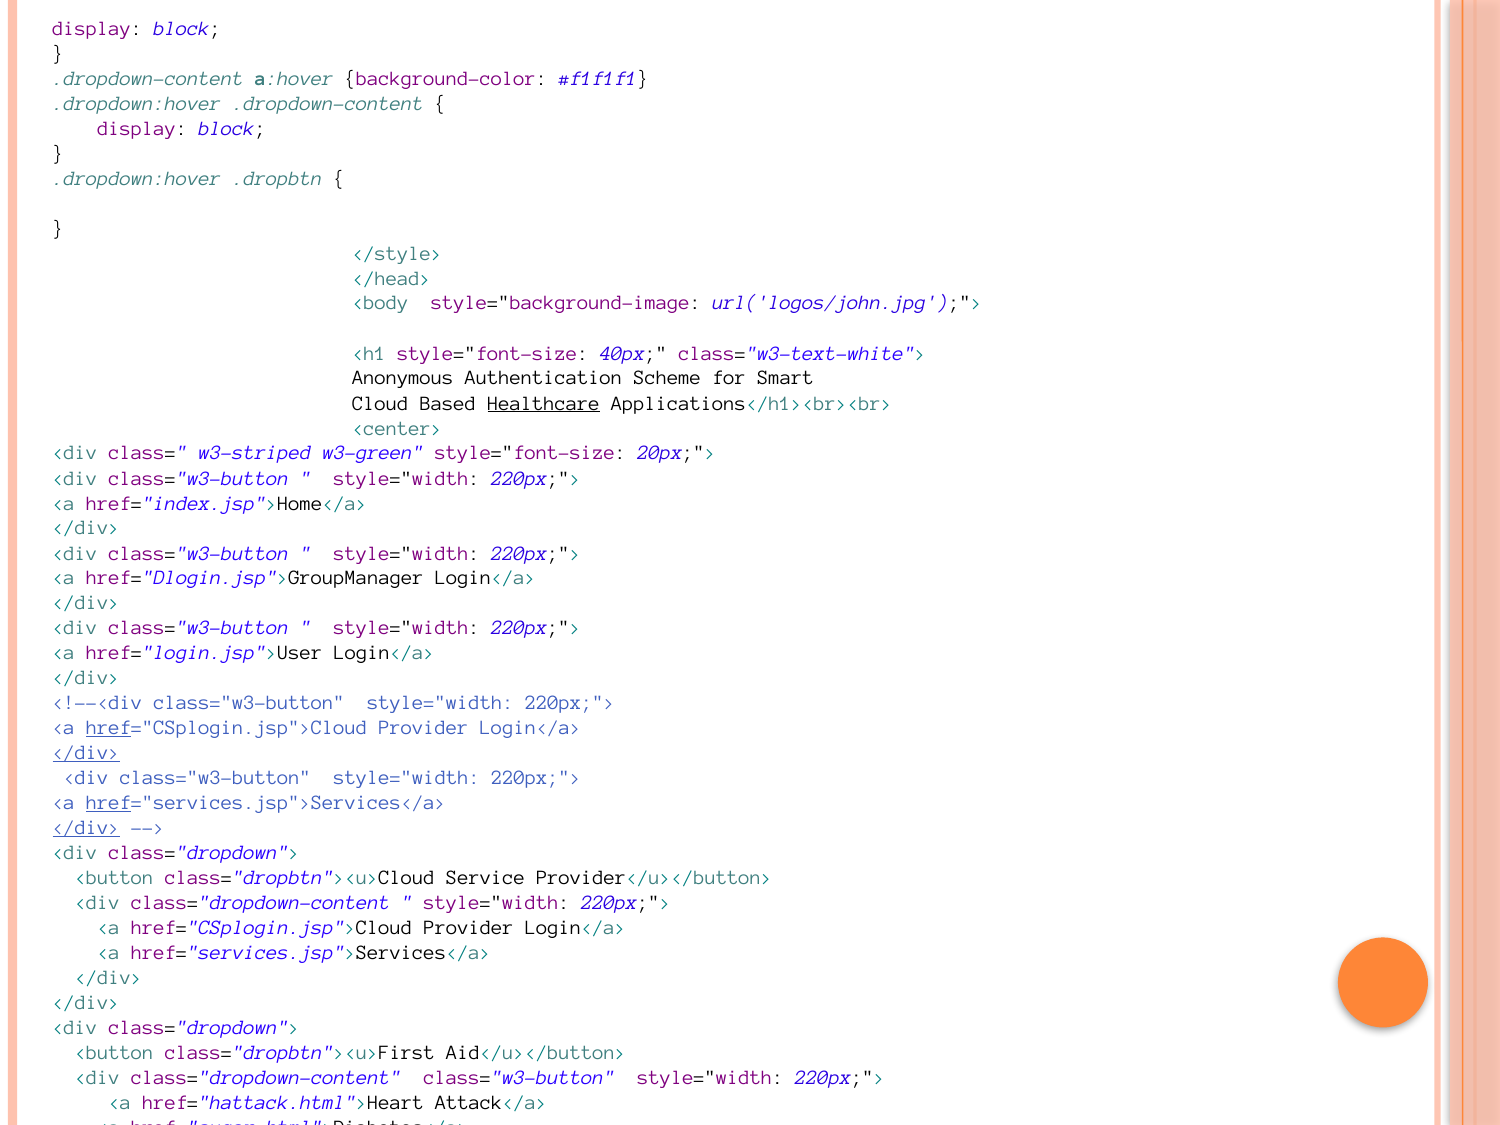

display: block;
}
.dropdown-content a:hover {background-color: #f1f1f1}
.dropdown:hover .dropdown-content {
    display: block;
}
.dropdown:hover .dropbtn {

}
		</style>
		</head>
		<body  style="background-image: url('logos/john.jpg');">

		<h1 style="font-size: 40px;" class="w3-text-white">
		Anonymous Authentication Scheme for Smart
		Cloud Based Healthcare Applications</h1><br><br>
		<center>
<div class=" w3-striped w3-green" style="font-size: 20px;">
<div class="w3-button "  style="width: 220px;">
<a href="index.jsp">Home</a>
</div>
<div class="w3-button "  style="width: 220px;">
<a href="Dlogin.jsp">GroupManager Login</a>
</div>
<div class="w3-button "  style="width: 220px;">
<a href="login.jsp">User Login</a>
</div>
<!--<div class="w3-button"  style="width: 220px;">
<a href="CSplogin.jsp">Cloud Provider Login</a>
</div>
 <div class="w3-button"  style="width: 220px;">
<a href="services.jsp">Services</a>
</div> -->
<div class="dropdown">
  <button class="dropbtn"><u>Cloud Service Provider</u></button>
  <div class="dropdown-content " style="width: 220px;">
    <a href="CSplogin.jsp">Cloud Provider Login</a>
    <a href="services.jsp">Services</a>
  </div>
</div>
<div class="dropdown">
  <button class="dropbtn"><u>First Aid</u></button>
  <div class="dropdown-content"  class="w3-button"  style="width: 220px;">
     <a href="hattack.html">Heart Attack</a>
    <a href="sugar.html">Diabetes</a>
    <a href="elec.html">Electric shock</a>
    <a href="knife.html">Knife cutting</a>
    <a href="loose.html">Loose Motion</a>
    <a href="nose.html">Nose bleeding</a>
    <a href="pois.html">Poisoning</a>
    <a href="vomit.html">Vomiting</a>
    <a href="dog.html">Dog bite</a>